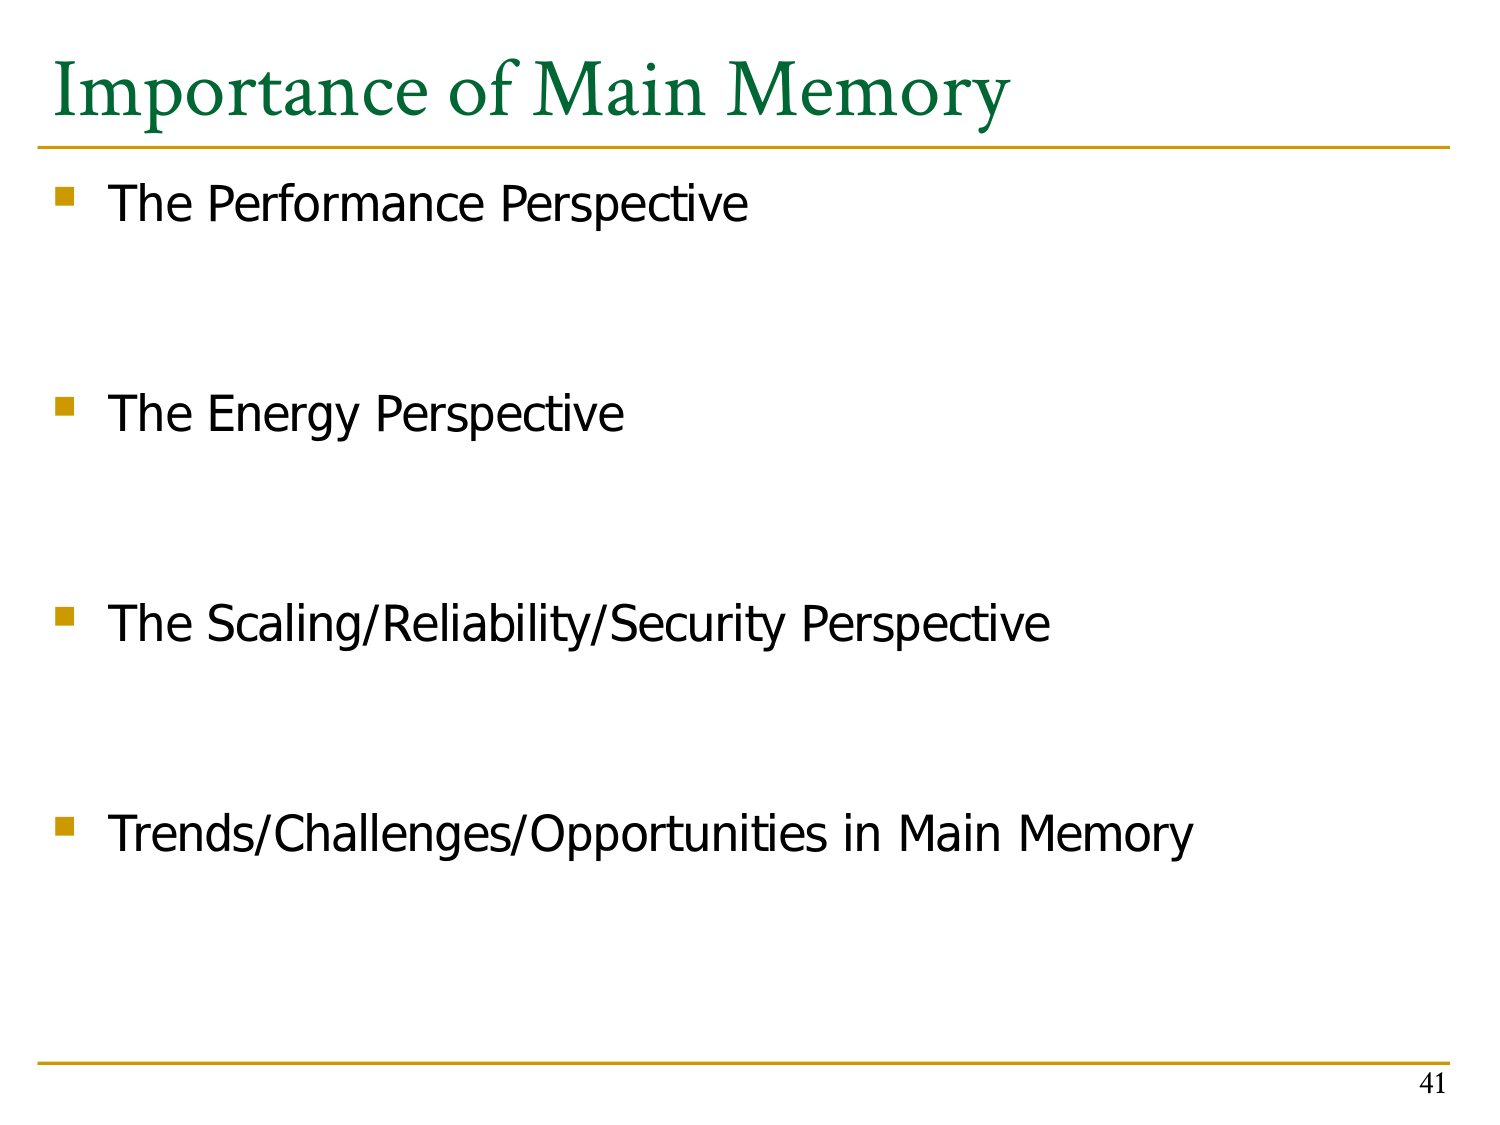

# Importance of Main Memory
The Performance Perspective

The Energy Perspective

The Scaling/Reliability/Security Perspective

Trends/Challenges/Opportunities in Main Memory

41